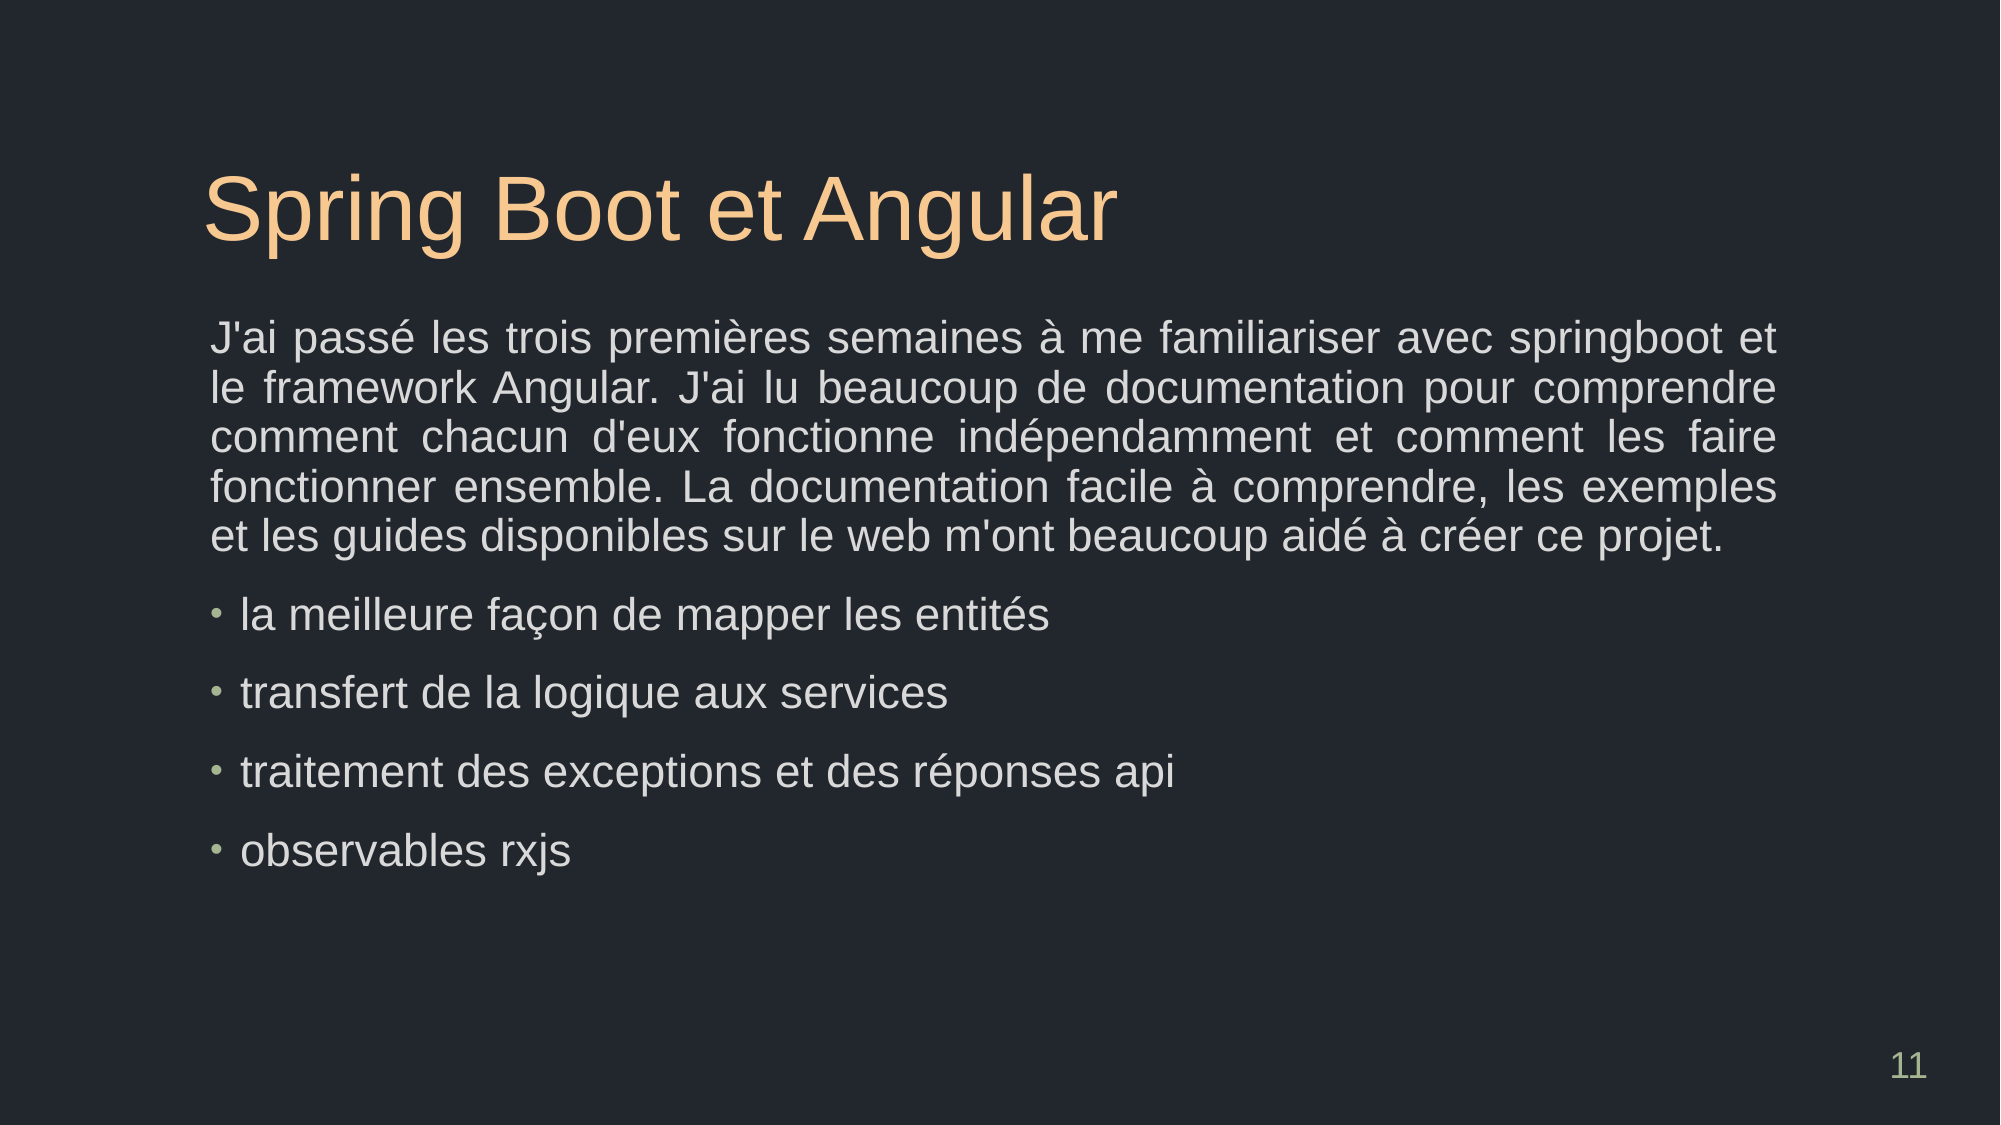

# Spring Boot et Angular
J'ai passé les trois premières semaines à me familiariser avec springboot et le framework Angular. J'ai lu beaucoup de documentation pour comprendre comment chacun d'eux fonctionne indépendamment et comment les faire fonctionner ensemble. La documentation facile à comprendre, les exemples et les guides disponibles sur le web m'ont beaucoup aidé à créer ce projet.
la meilleure façon de mapper les entités
transfert de la logique aux services
traitement des exceptions et des réponses api
observables rxjs
11